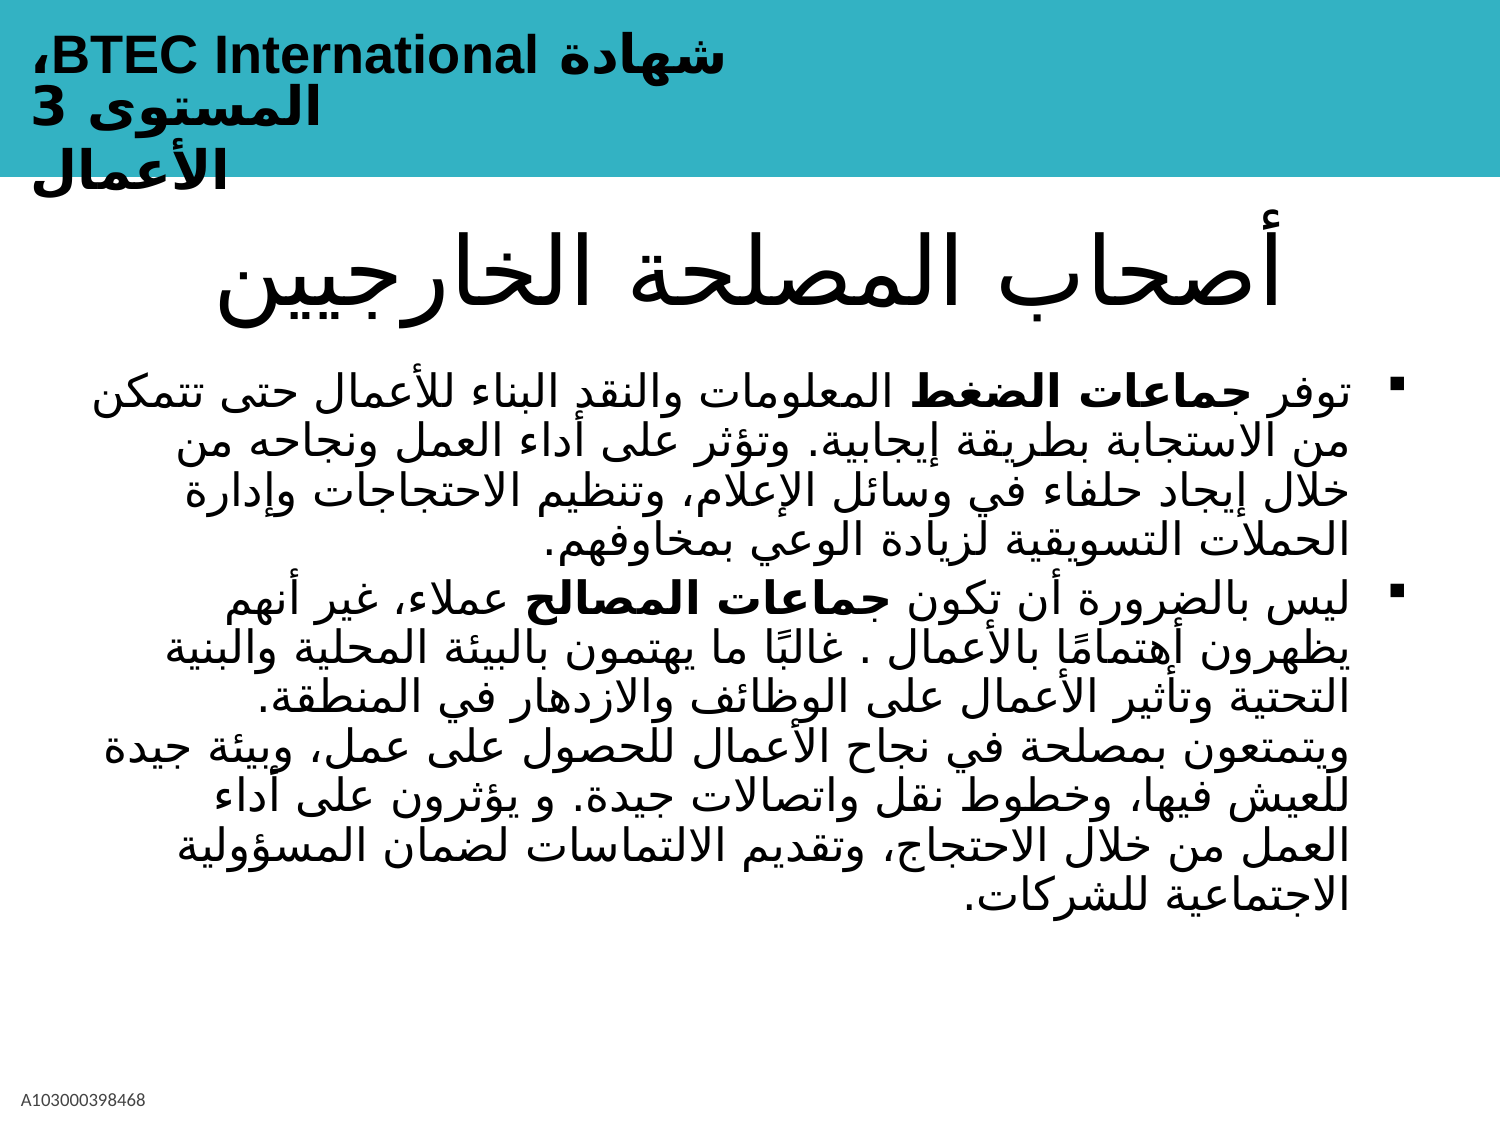

# أصحاب المصلحة الخارجيين
توفر جماعات الضغط المعلومات والنقد البناء للأعمال حتى تتمكن من الاستجابة بطريقة إيجابية. وتؤثر على أداء العمل ونجاحه من خلال إيجاد حلفاء في وسائل الإعلام، وتنظيم الاحتجاجات وإدارة الحملات التسويقية لزيادة الوعي بمخاوفهم.
ليس بالضرورة أن تكون جماعات المصالح عملاء، غير أنهم يظهرون أهتمامًا بالأعمال . غالبًا ما يهتمون بالبيئة المحلية والبنية التحتية وتأثير الأعمال على الوظائف والازدهار في المنطقة. ويتمتعون بمصلحة في نجاح الأعمال للحصول على عمل، وبيئة جيدة للعيش فيها، وخطوط نقل واتصالات جيدة. و يؤثرون على أداء العمل من خلال الاحتجاج، وتقديم الالتماسات لضمان المسؤولية الاجتماعية للشركات.

A103000398468